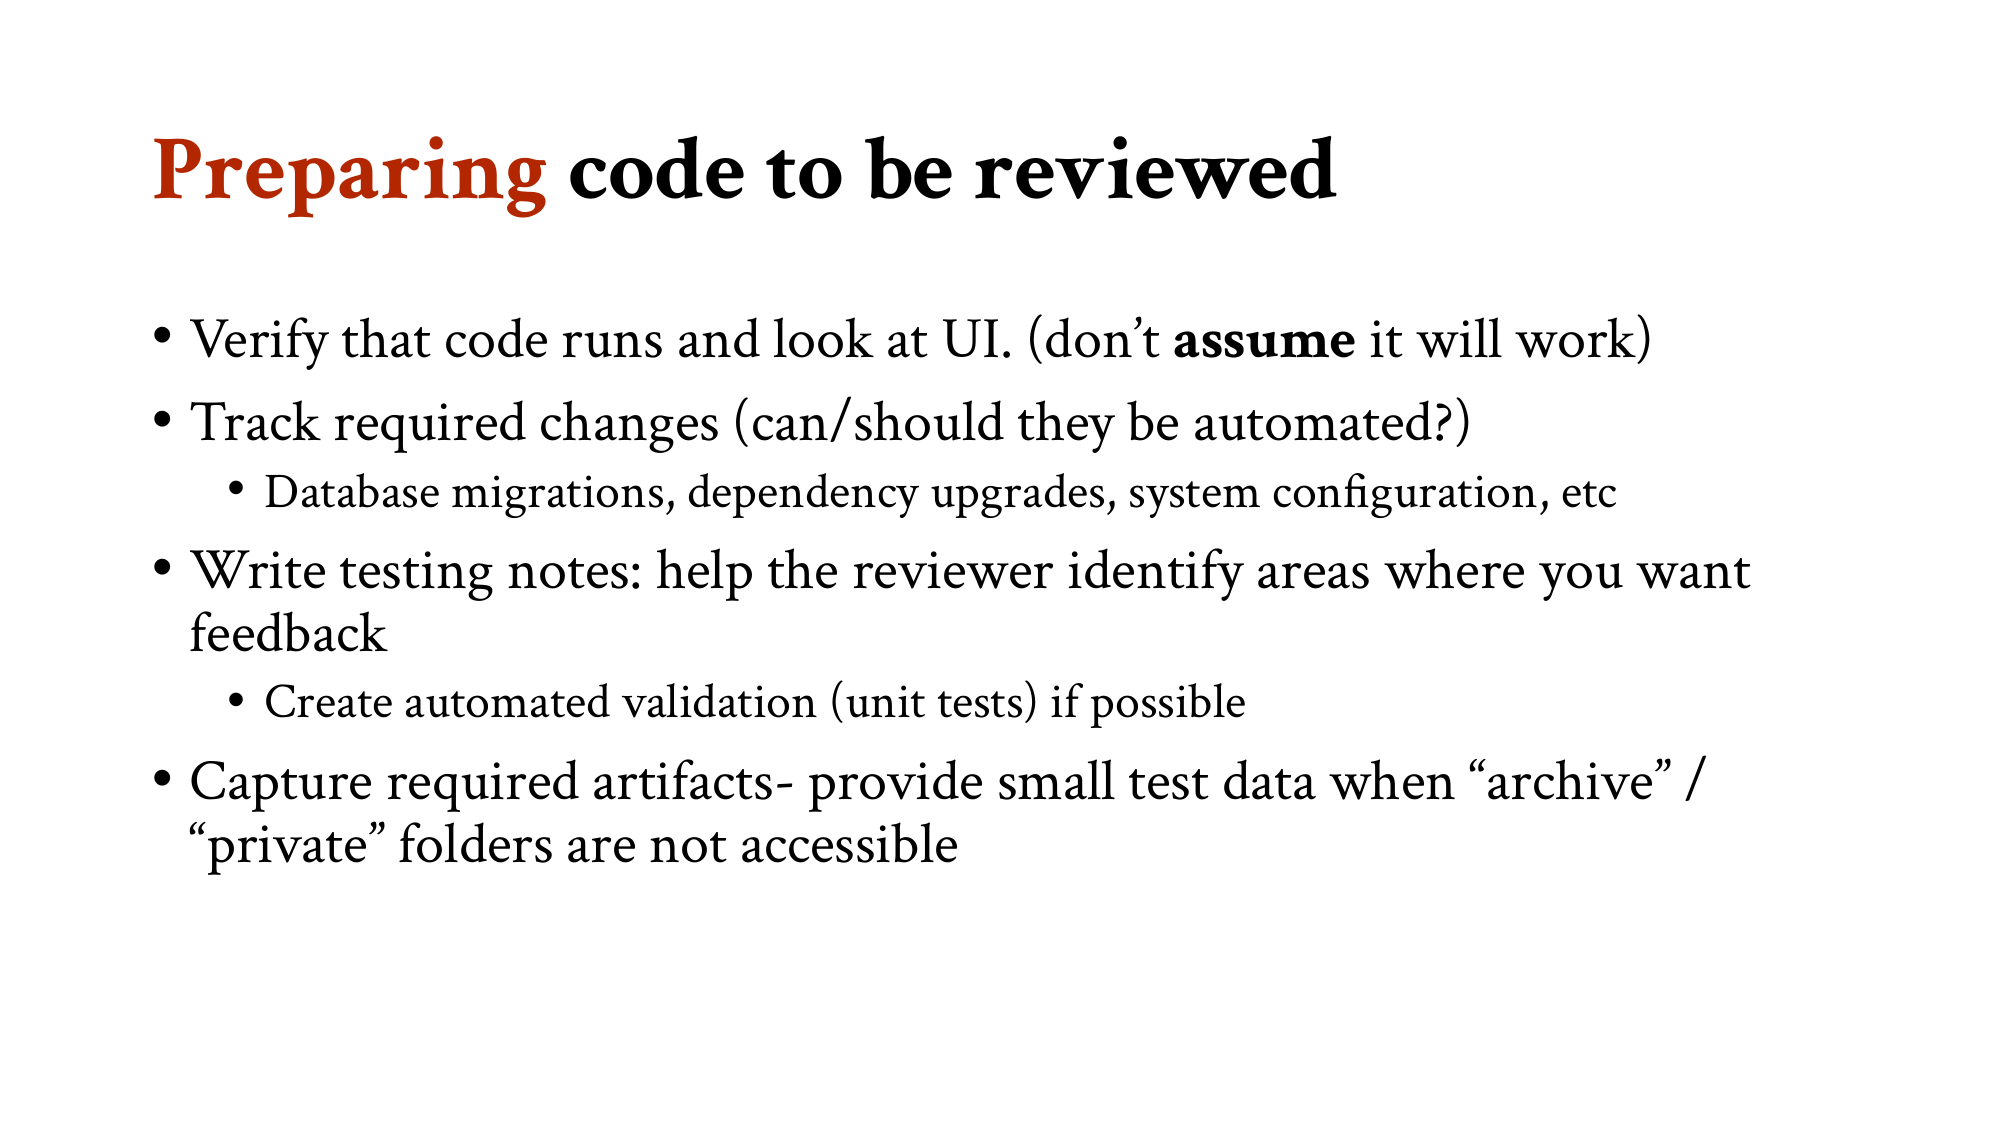

# Preparing code to be reviewed
Verify that code runs and look at UI. (don’t assume it will work)
Track required changes (can/should they be automated?)
Database migrations, dependency upgrades, system configuration, etc
Write testing notes: help the reviewer identify areas where you want feedback
Create automated validation (unit tests) if possible
Capture required artifacts- provide small test data when “archive” / “private” folders are not accessible